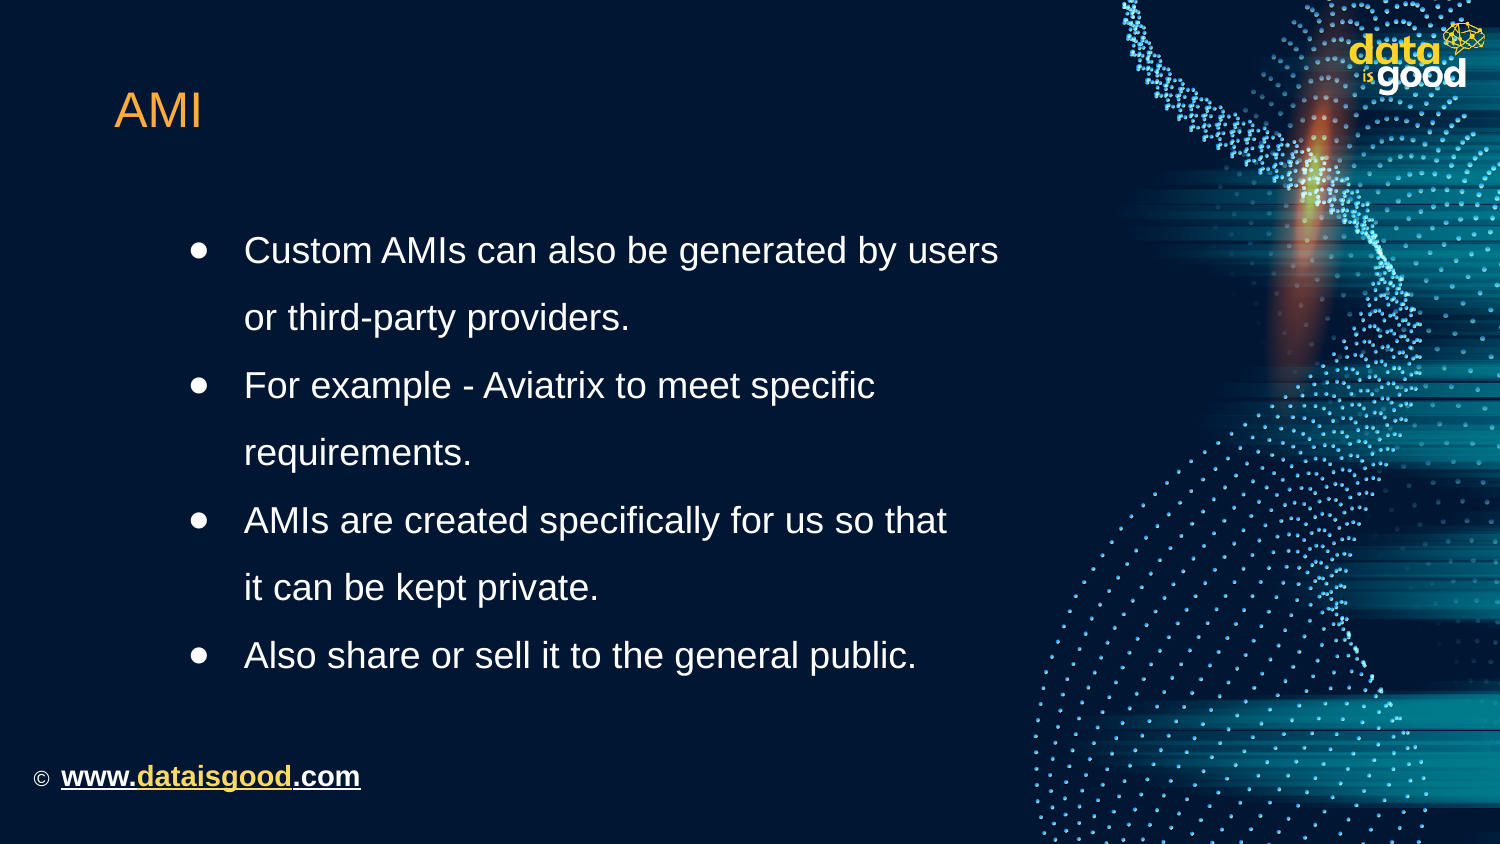

# AMI
Custom AMIs can also be generated by users or third-party providers.
For example - Aviatrix to meet specific requirements.
AMIs are created specifically for us so that it can be kept private.
Also share or sell it to the general public.